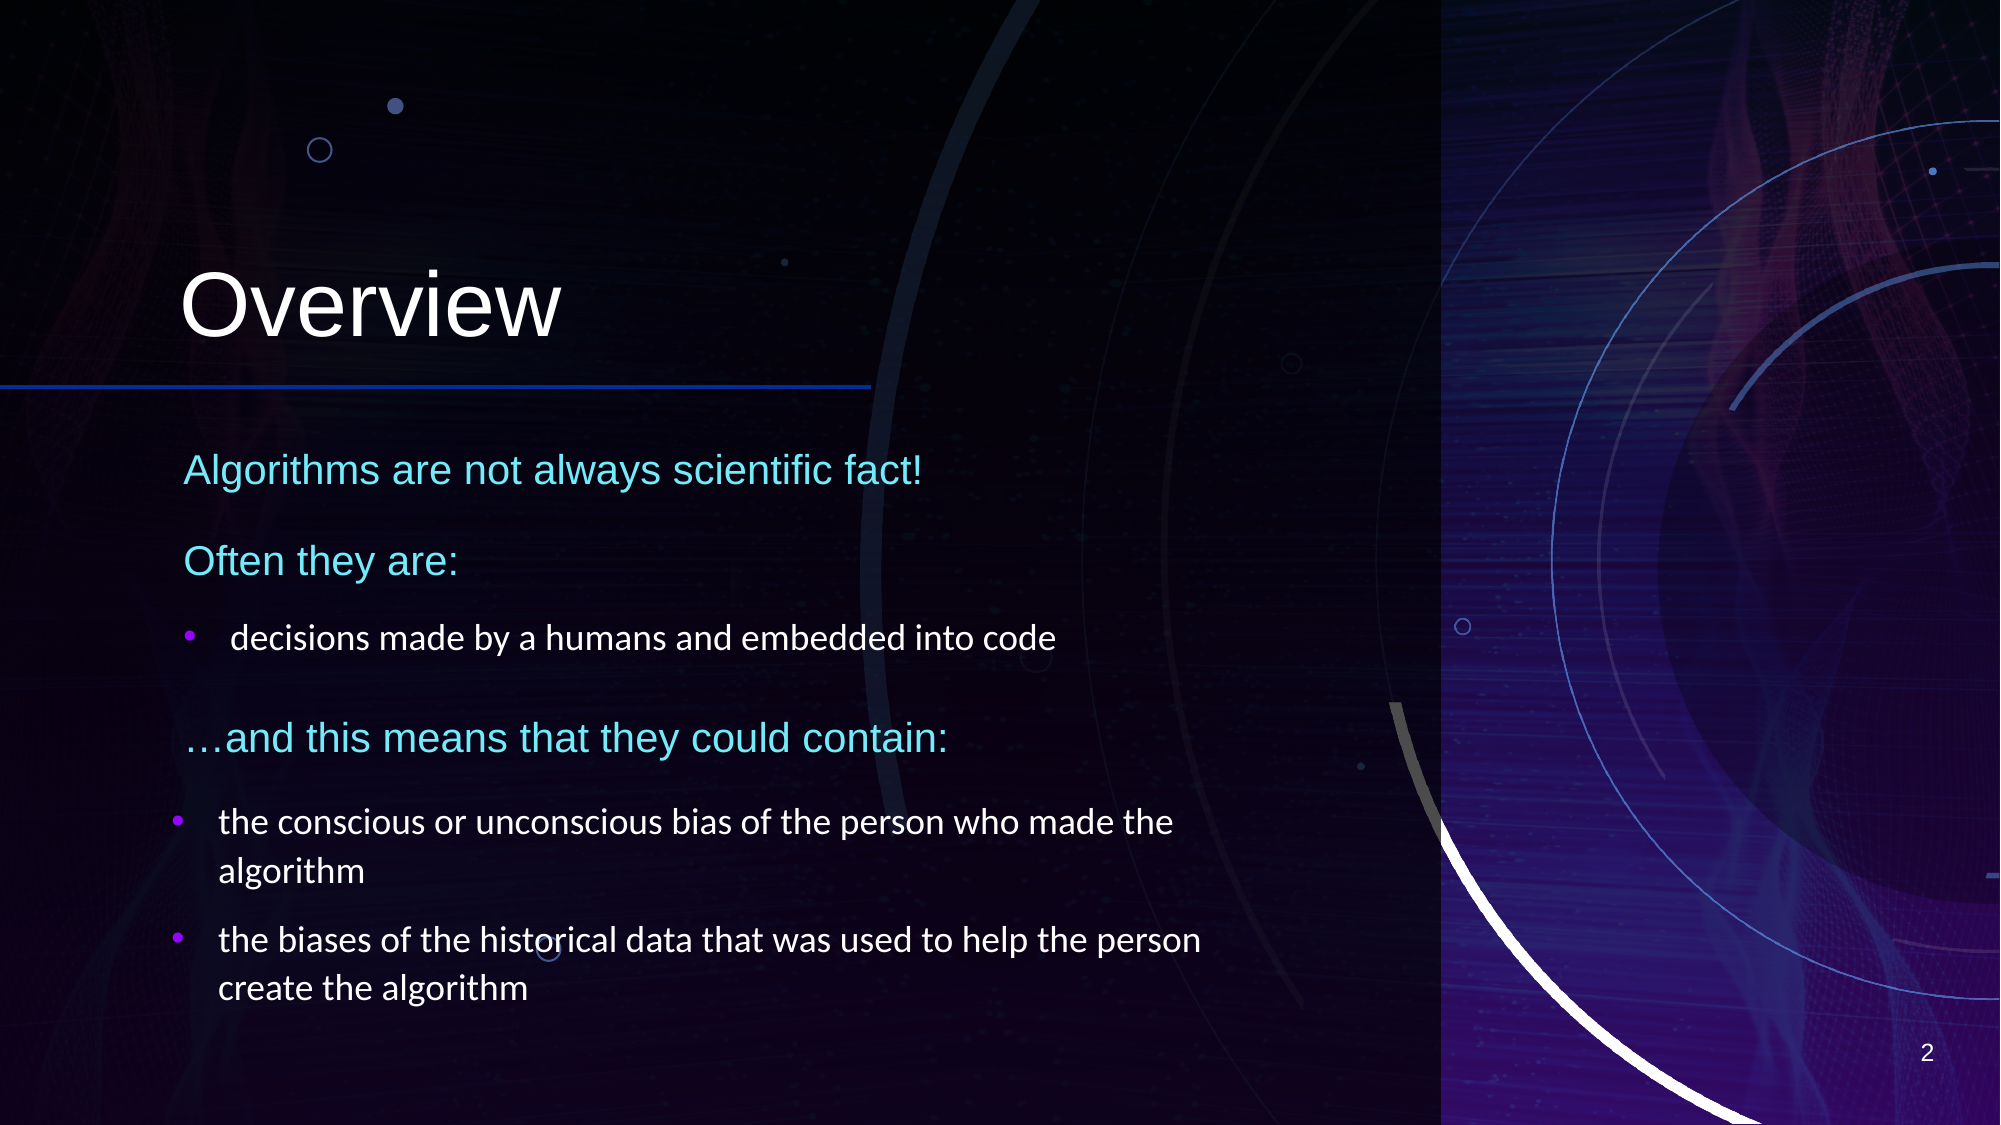

# Overview
Algorithms are not always scientific fact!
Often they are:
decisions made by a humans and embedded into code

…and this means that they could contain:
the conscious or unconscious bias of the person who made the algorithm
the biases of the historical data that was used to help the person create the algorithm

2